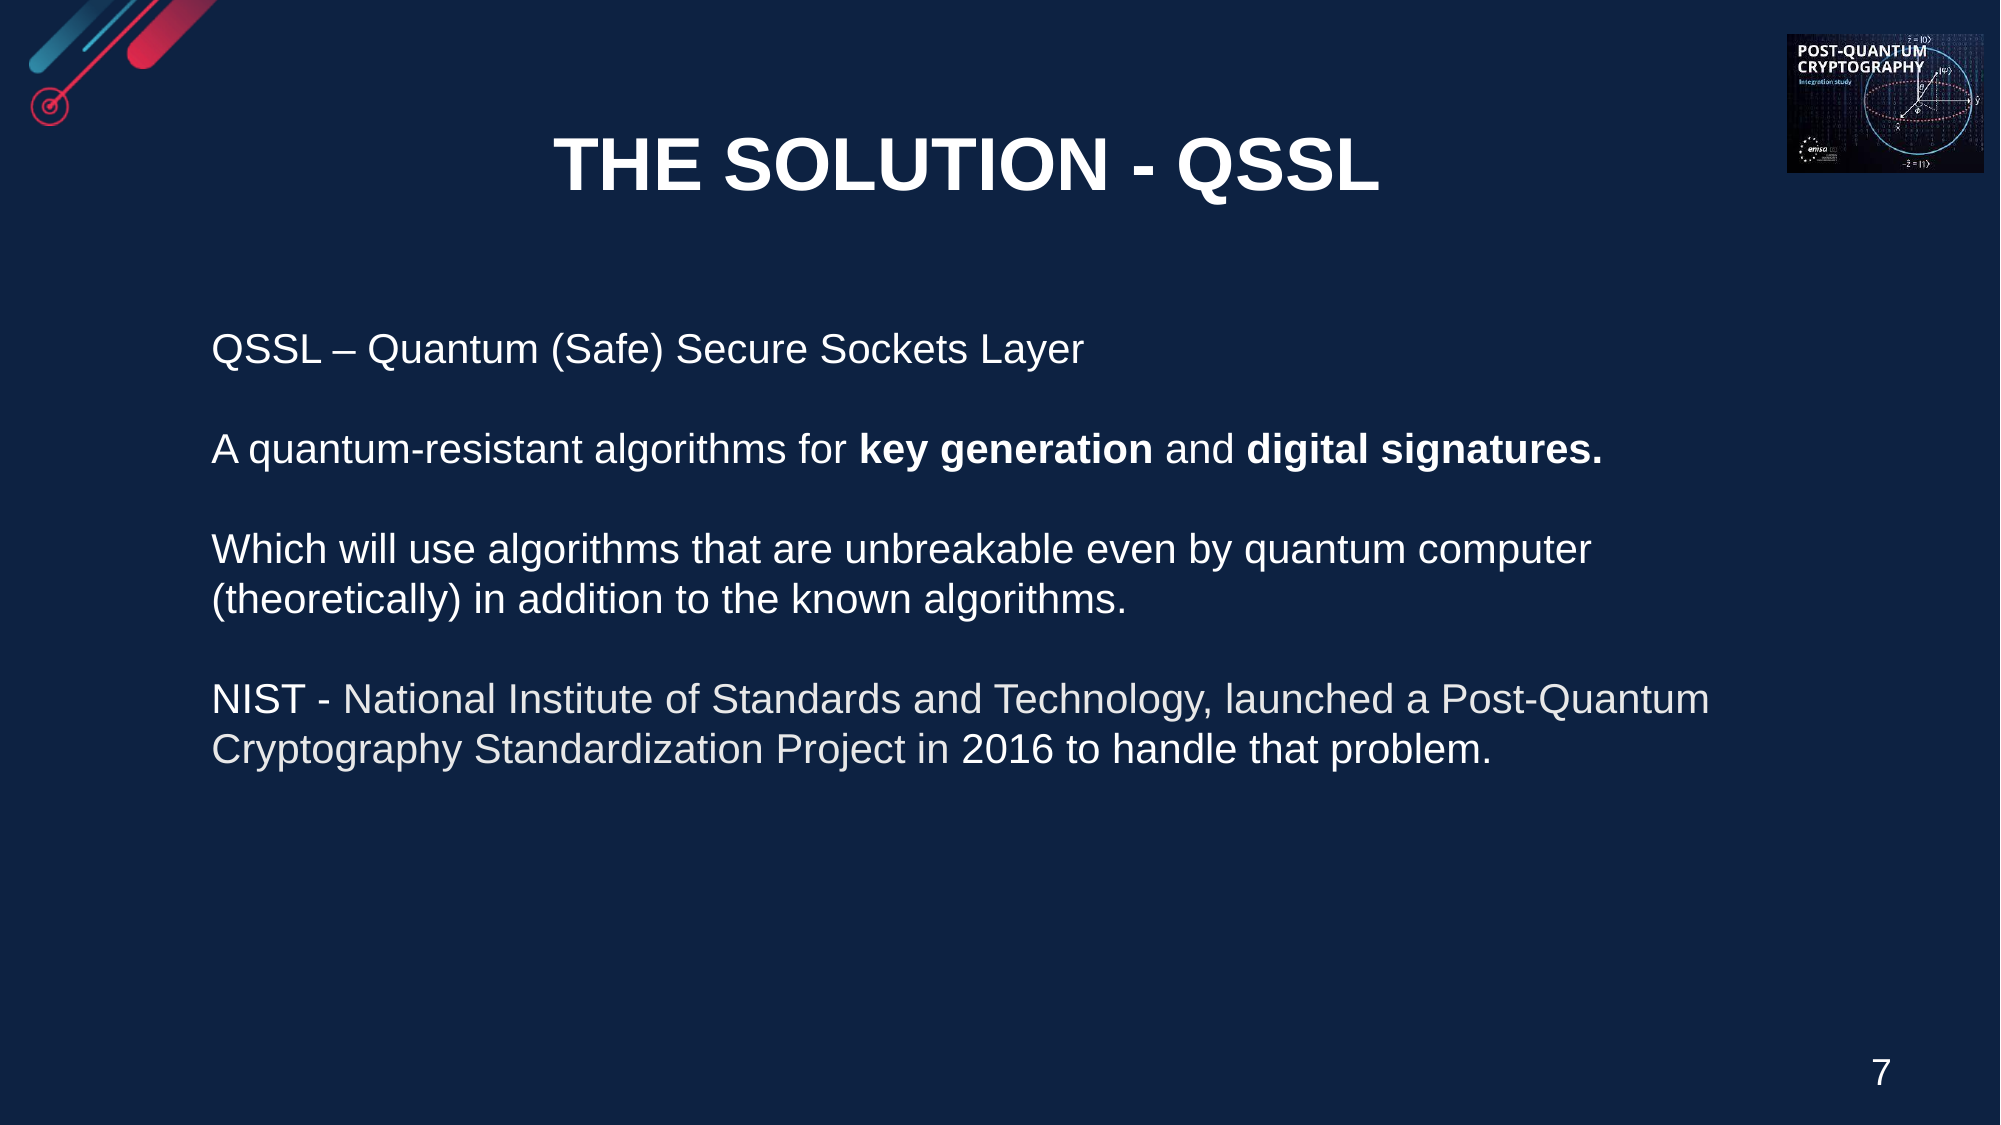

The Solution - QSSL
QSSL – Quantum (Safe) Secure Sockets Layer

A quantum-resistant algorithms for key generation and digital signatures.

Which will use algorithms that are unbreakable even by quantum computer (theoretically) in addition to the known algorithms.

NIST - National Institute of Standards and Technology, launched a Post-Quantum Cryptography Standardization Project in 2016 to handle that problem.

7